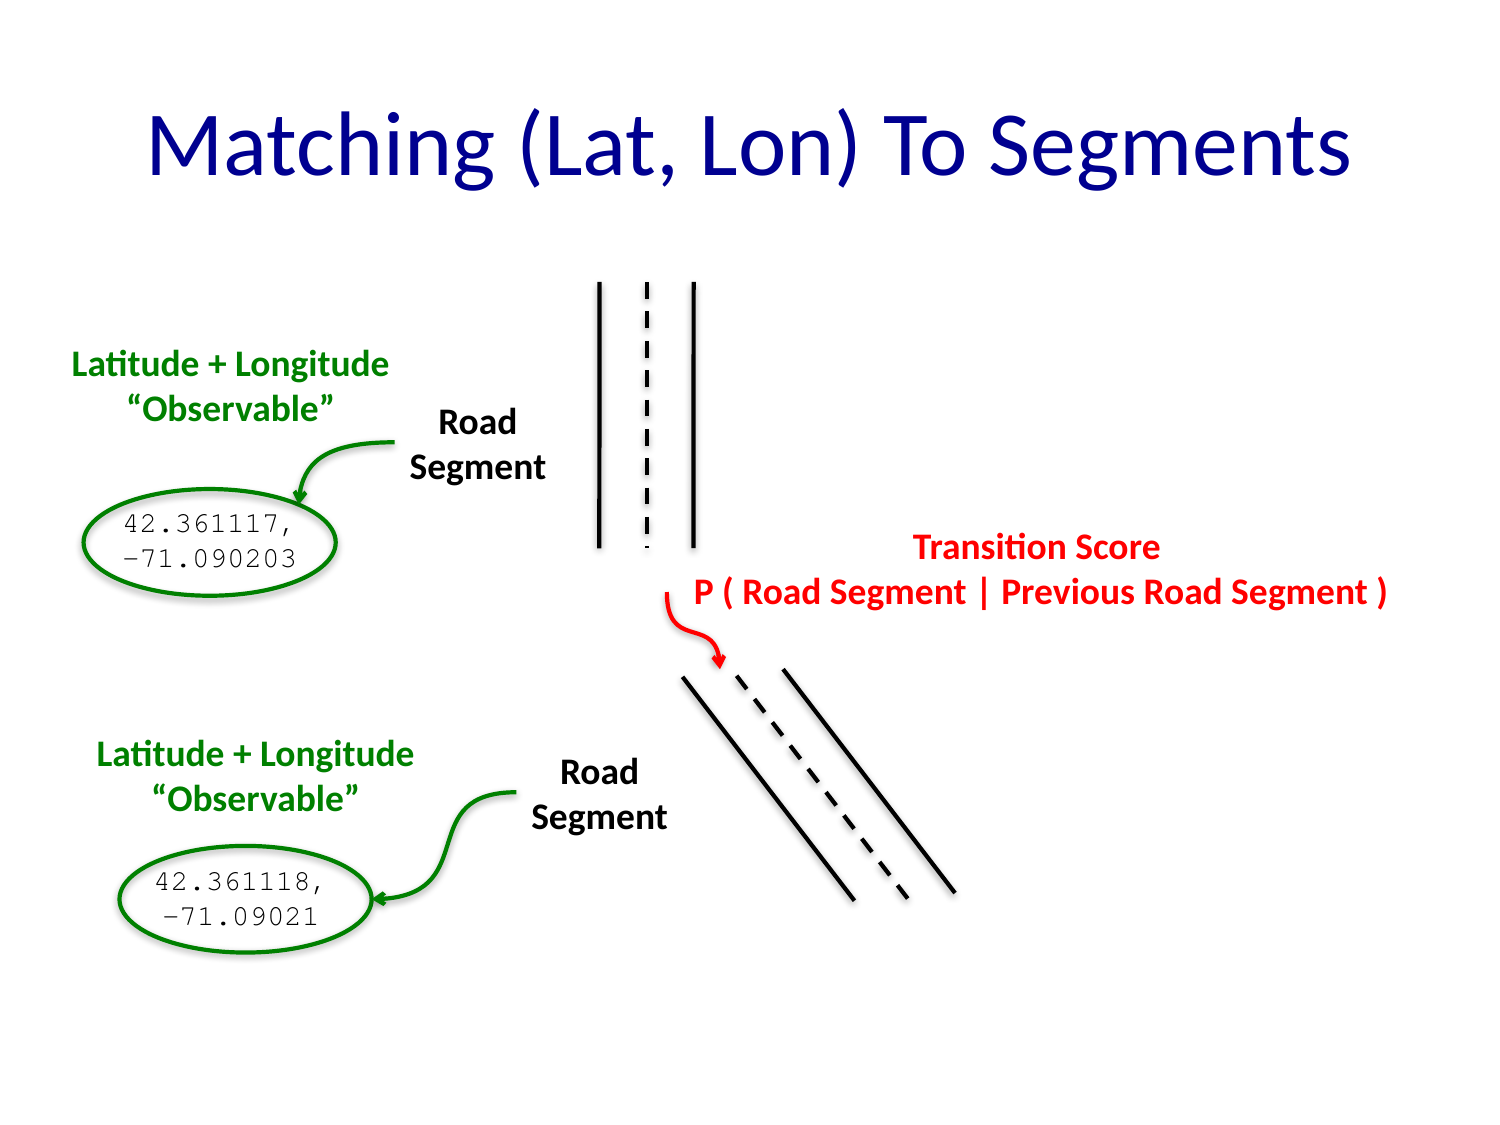

# Matching (Lat, Lon) To Segments
Latitude + Longitude
“Observable”
Road
Segment

42.361117,
-71.090203
Transition Score
 P ( Road Segment | Previous Road Segment )
Latitude + Longitude
“Observable”
Road
Segment

42.361118,
-71.09021